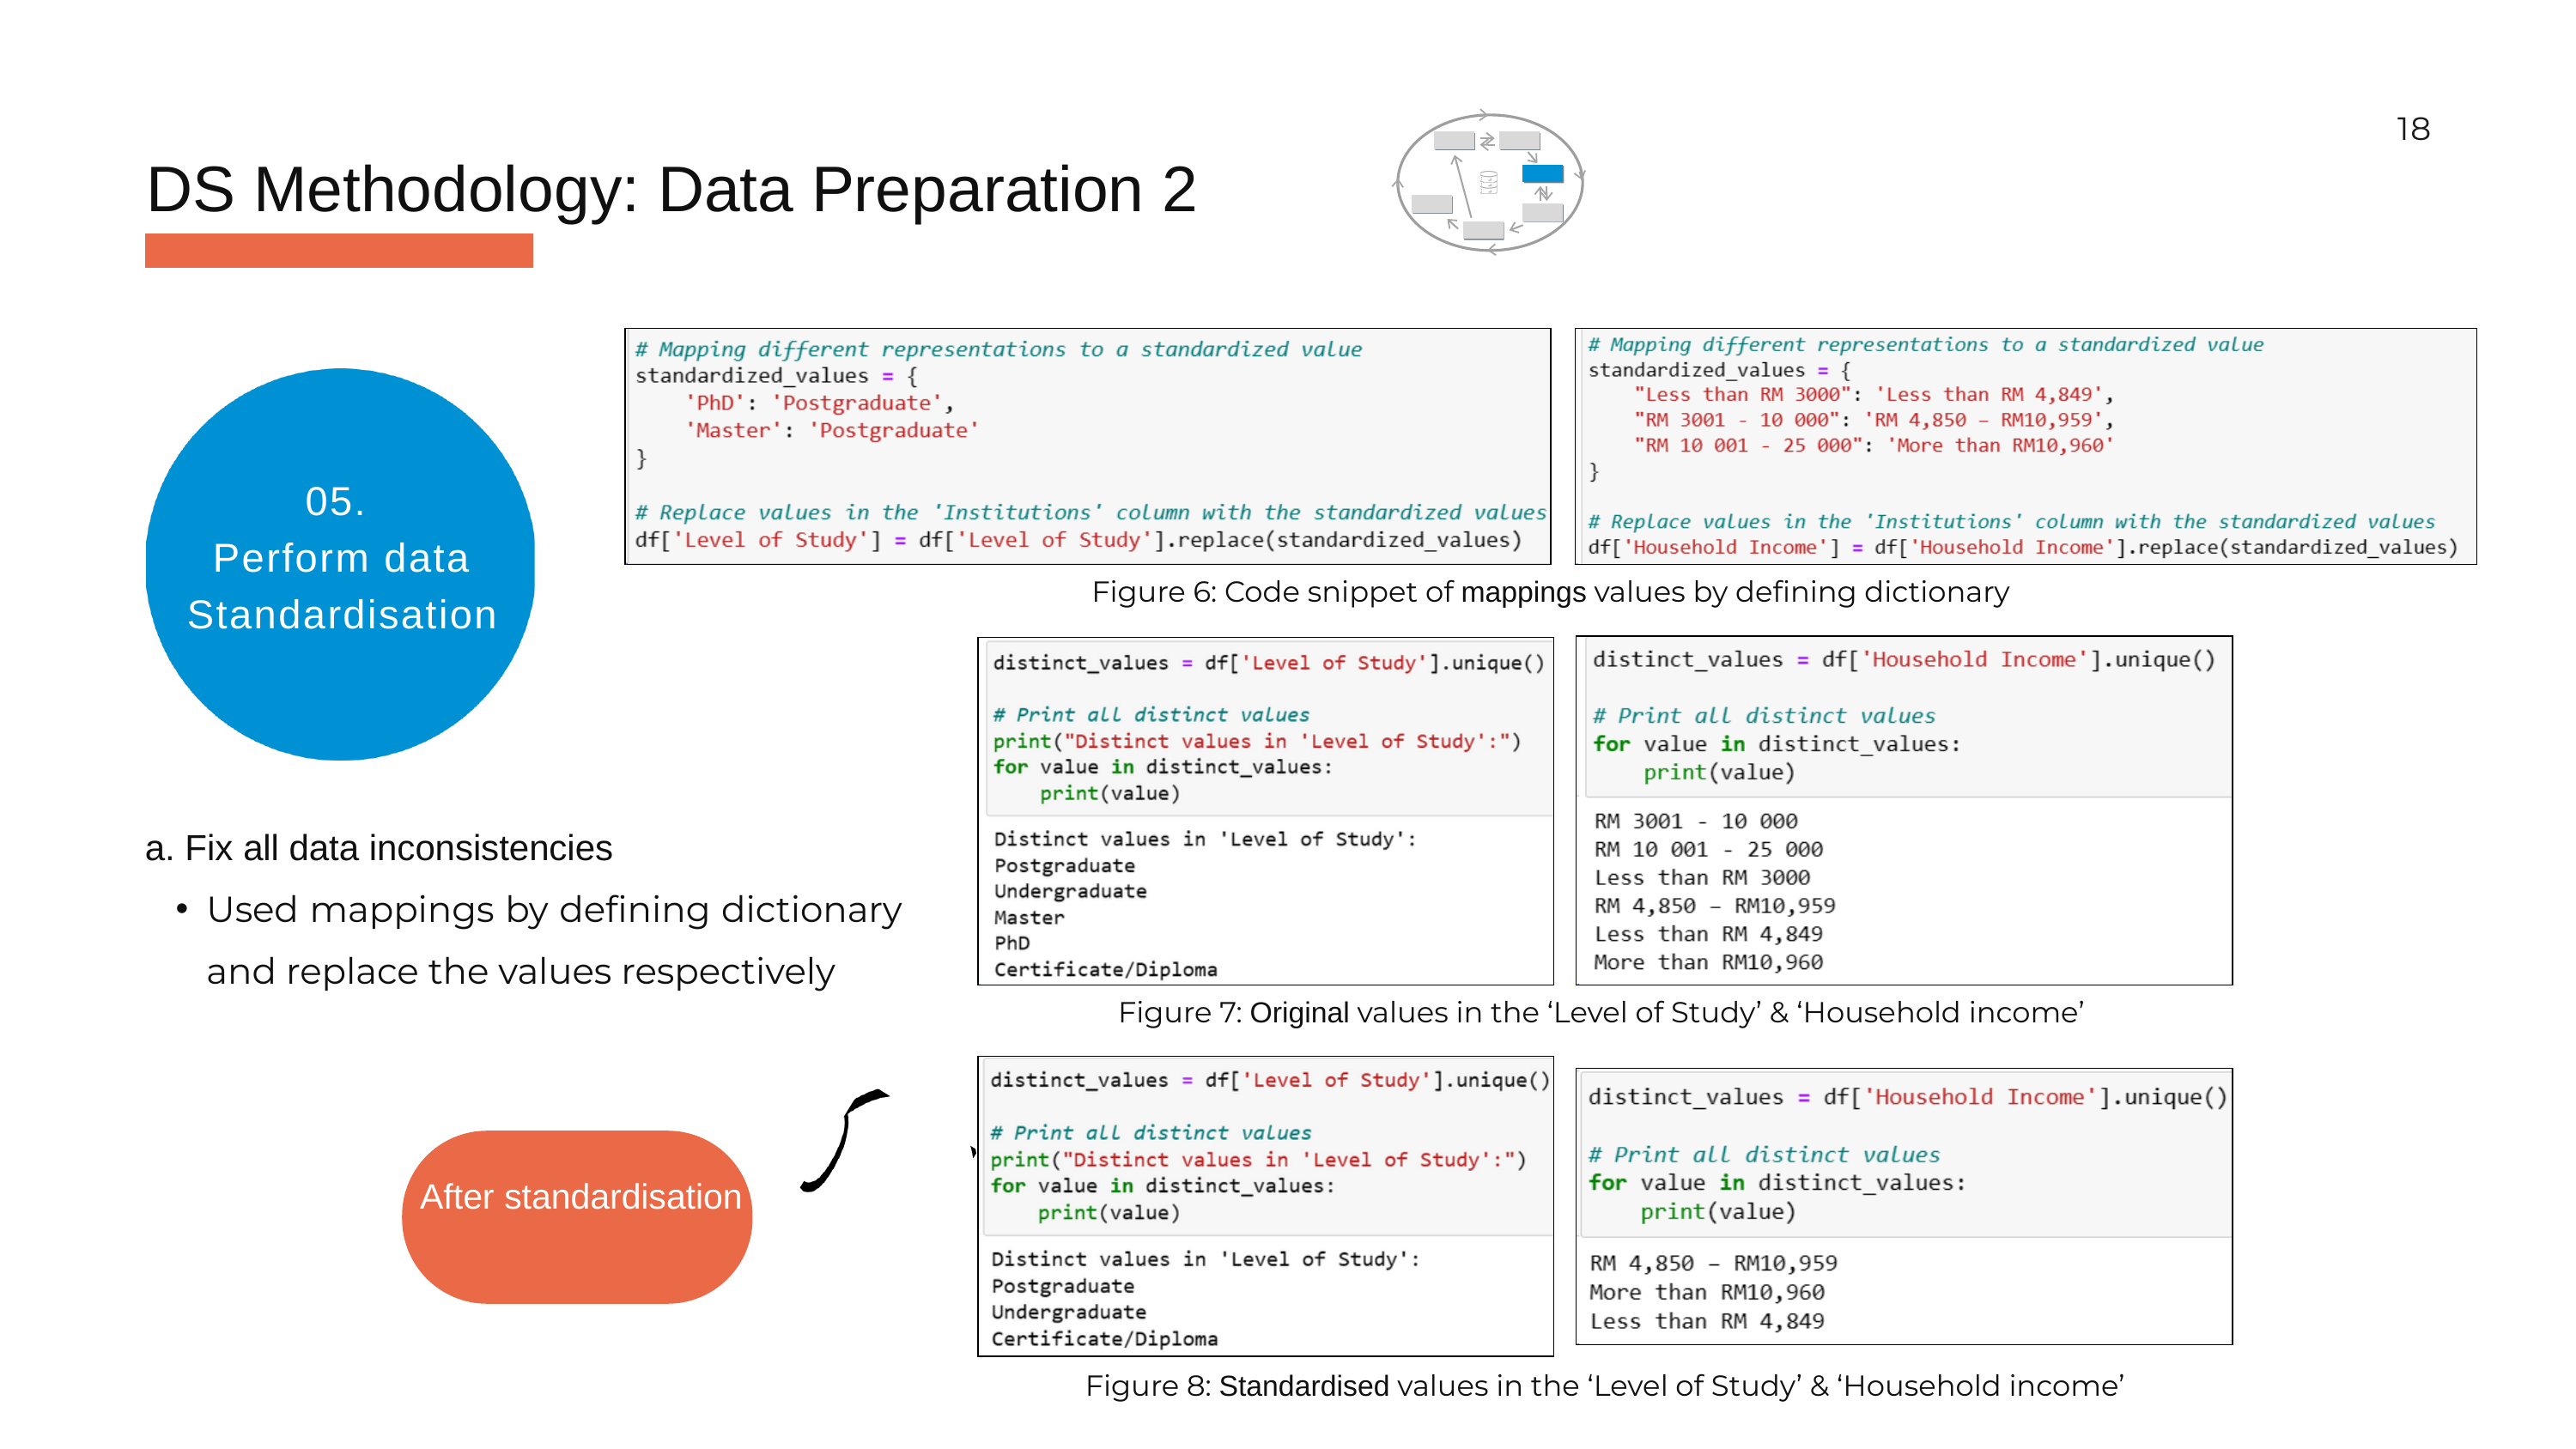

18

DS Methodology: Data Preparation 2

05.
Perform data Standardisation
Figure 6: Code snippet of mappings values by defining dictionary

a. Fix all data inconsistencies
Used mappings by defining dictionary and replace the values respectively
Figure 7: Original values in the ‘Level of Study’ & ‘Household income’

After standardisation
Figure 8: Standardised values in the ‘Level of Study’ & ‘Household income’